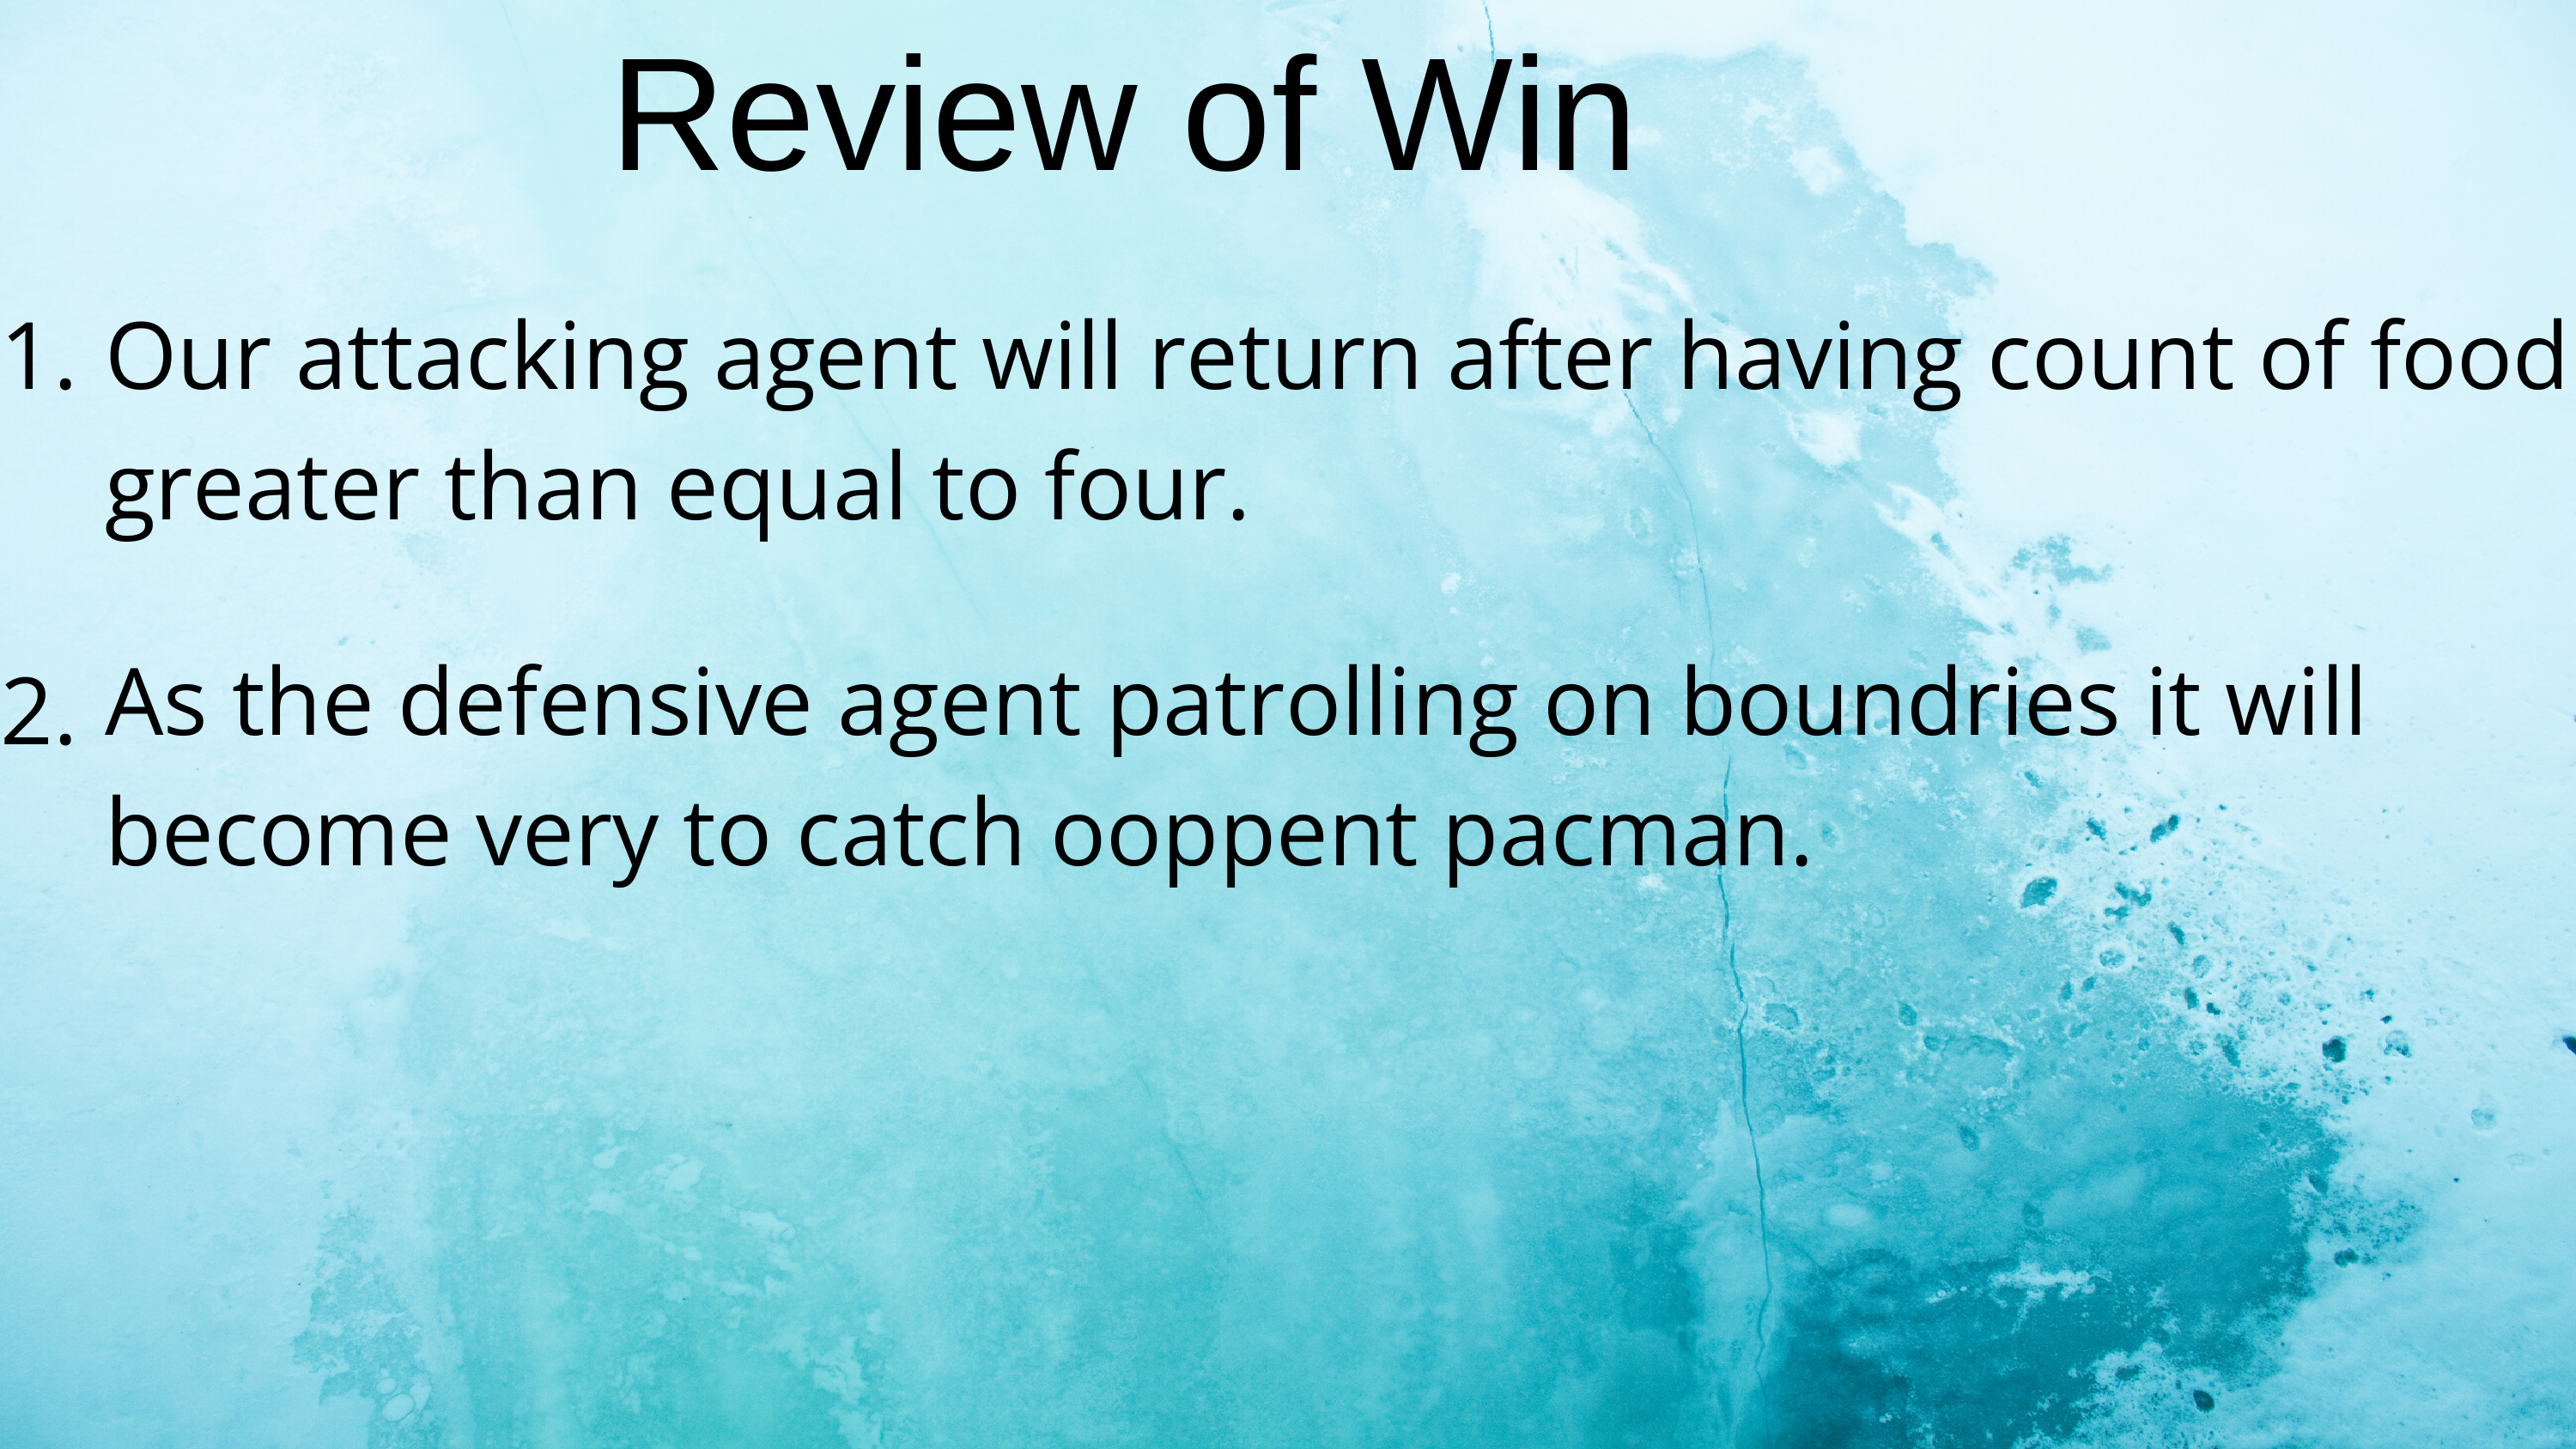

Review of Win
1.
Our attacking agent will return after having count of food greater than equal to four.
As the defensive agent patrolling on boundries it will become very to catch ooppent pacman.
2.